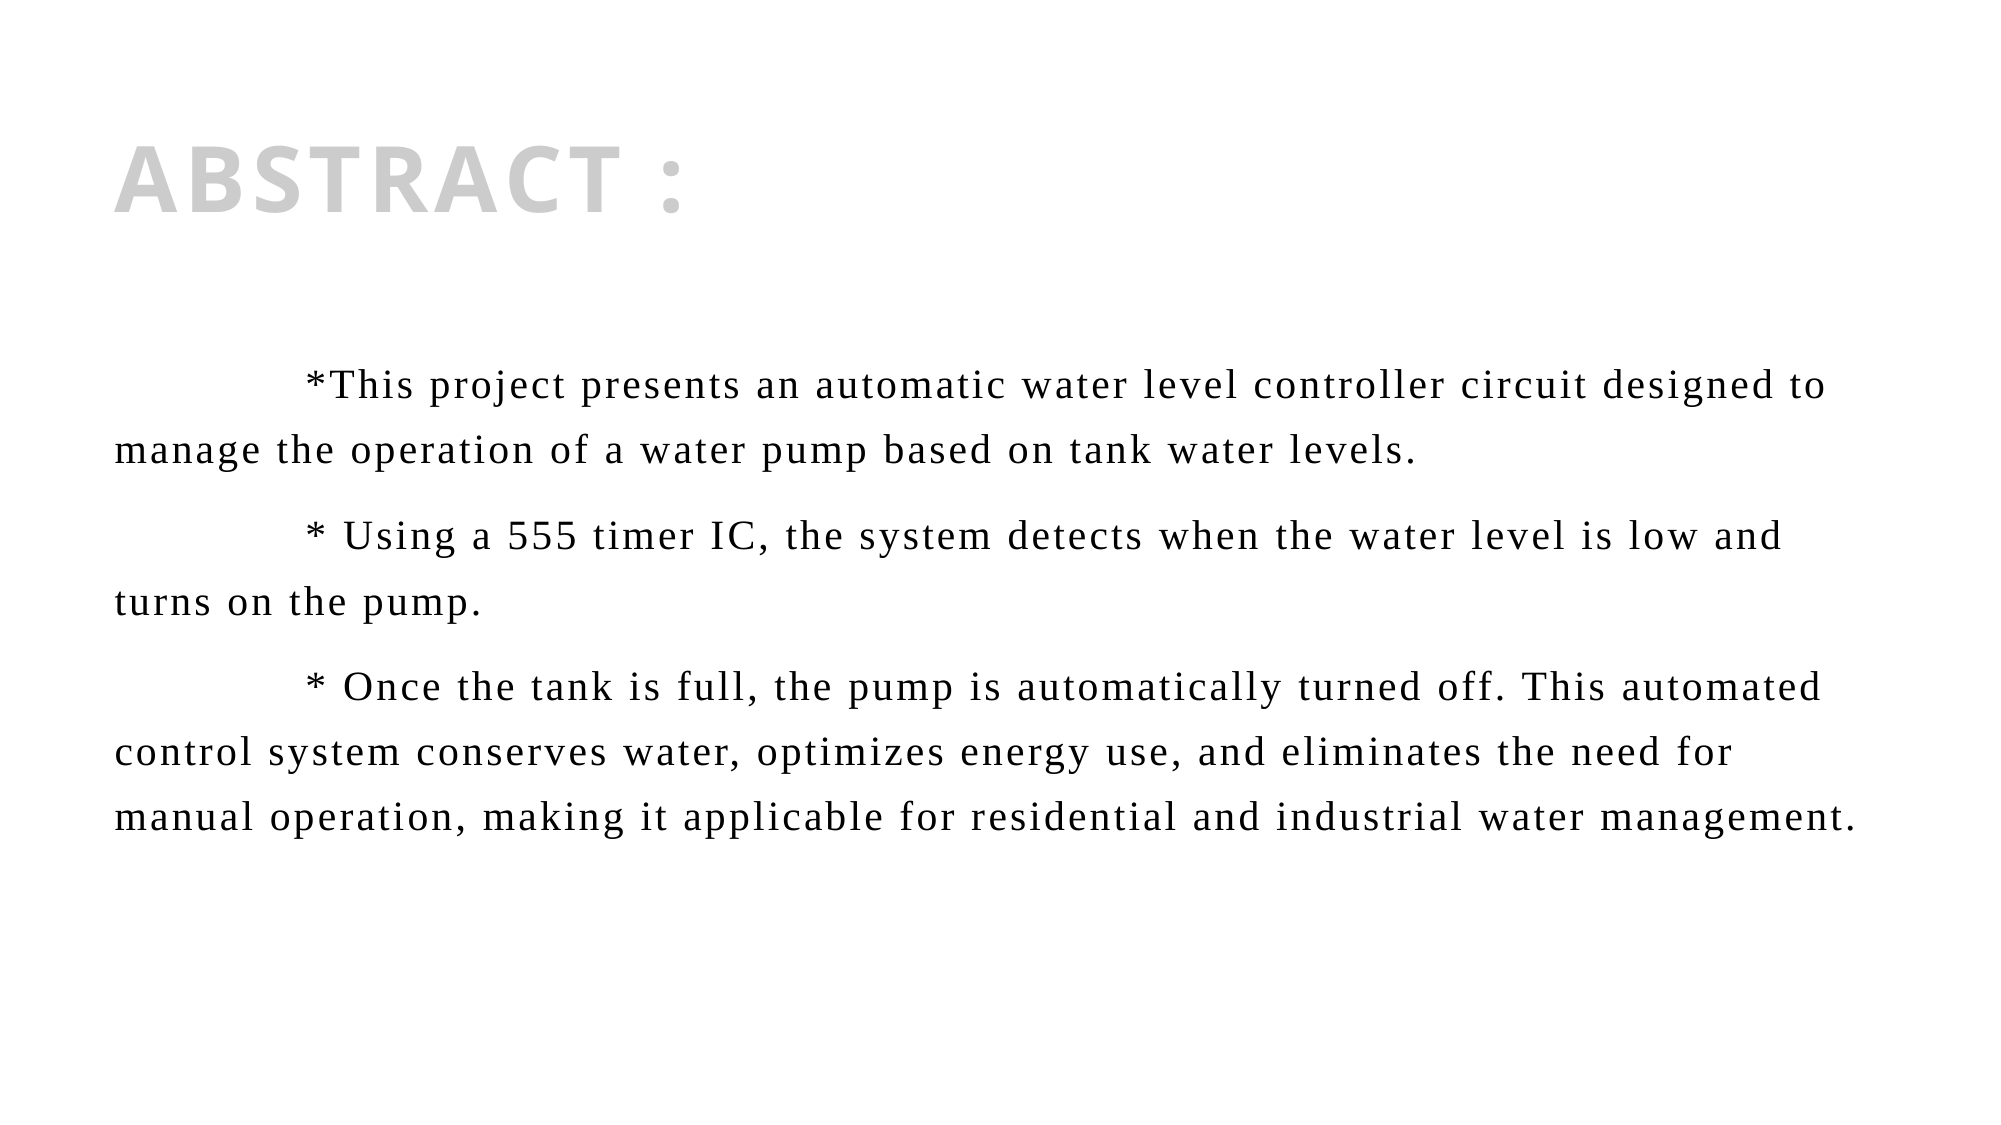

# ABSTRACT :

              *This project presents an automatic water level controller circuit designed to manage the operation of a water pump based on tank water levels.
              * Using a 555 timer IC, the system detects when the water level is low and turns on the pump.
              * Once the tank is full, the pump is automatically turned off. This automated control system conserves water, optimizes energy use, and eliminates the need for manual operation, making it applicable for residential and industrial water management.